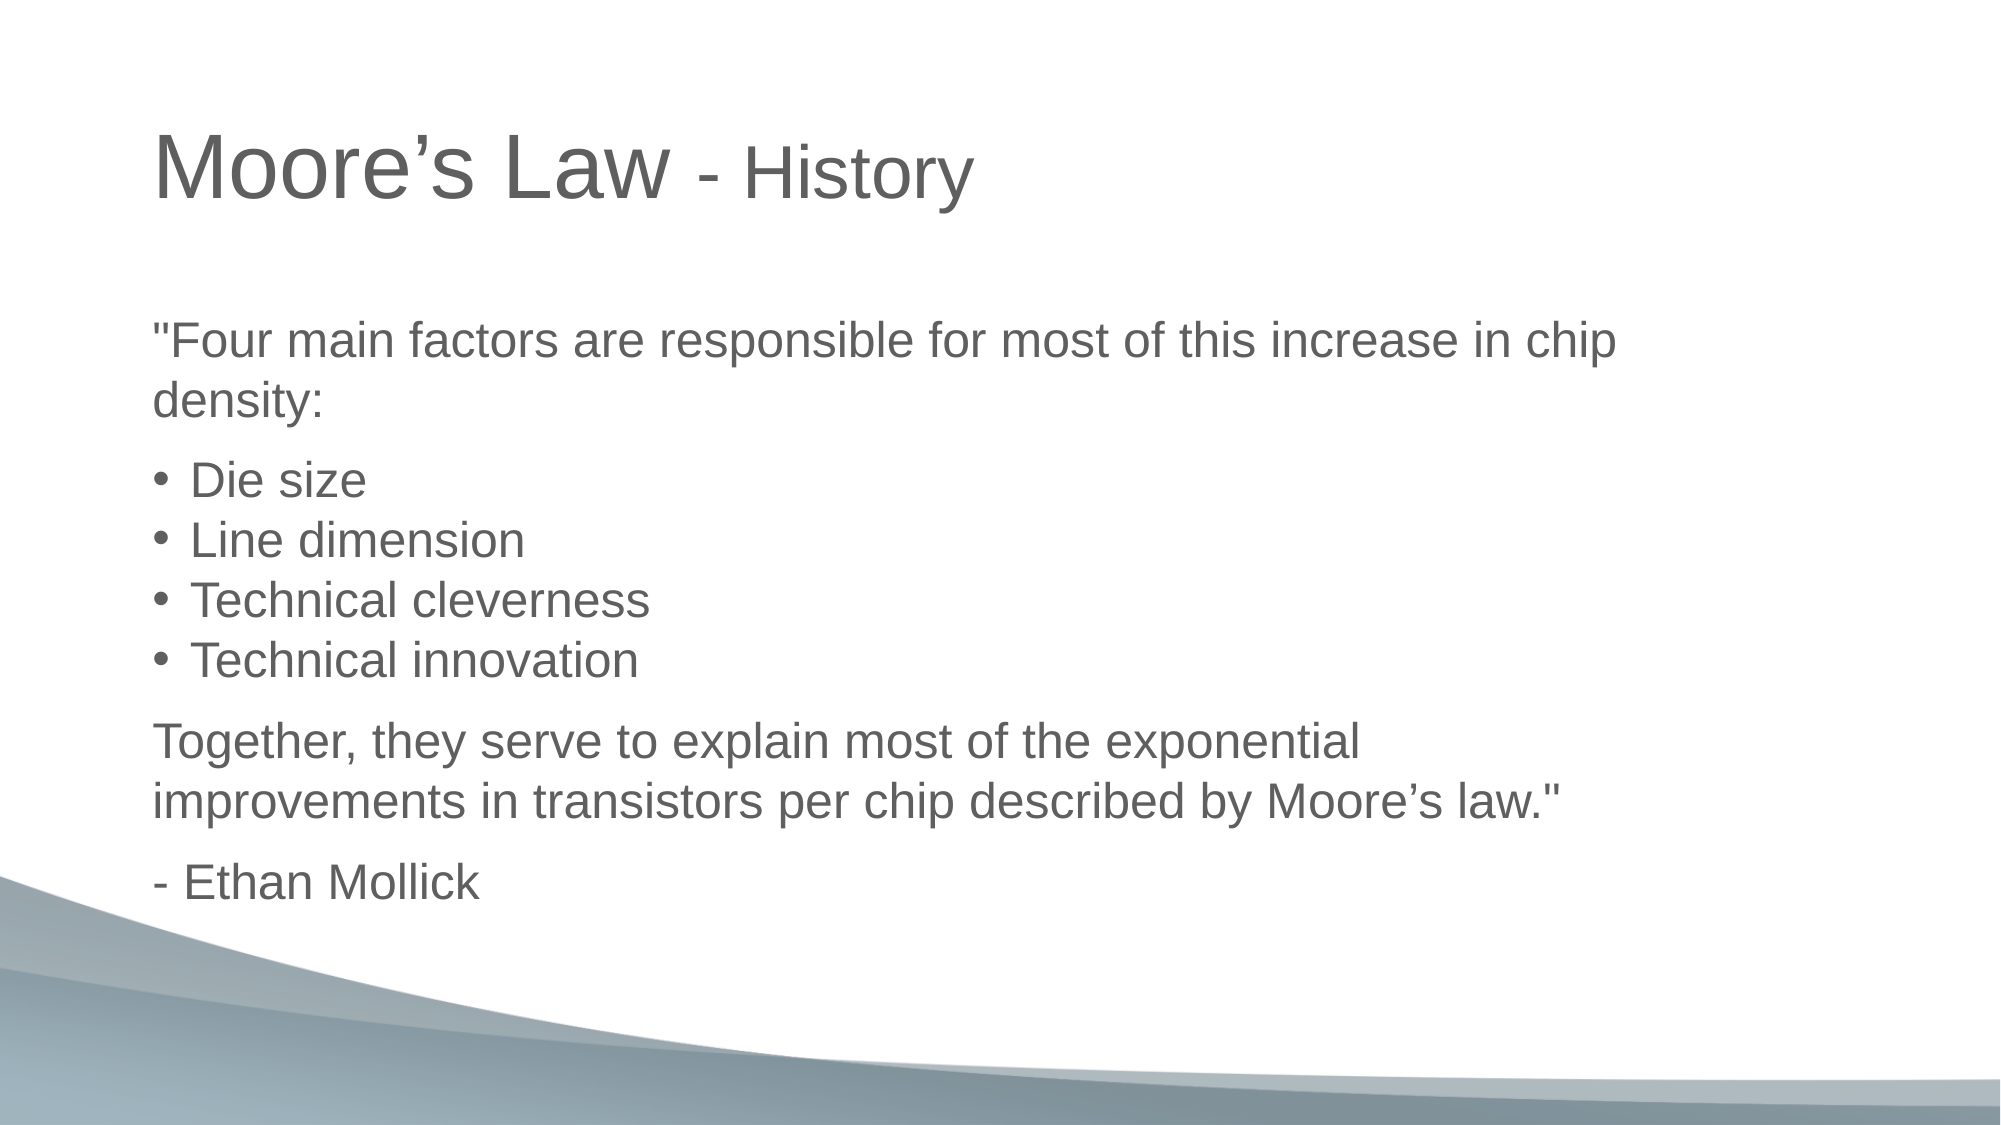

# Moore’s Law - History
"Four main factors are responsible for most of this increase in chip density:
Die size
Line dimension
Technical cleverness
Technical innovation
Together, they serve to explain most of the exponential improvements in transistors per chip described by Moore’s law."
- Ethan Mollick